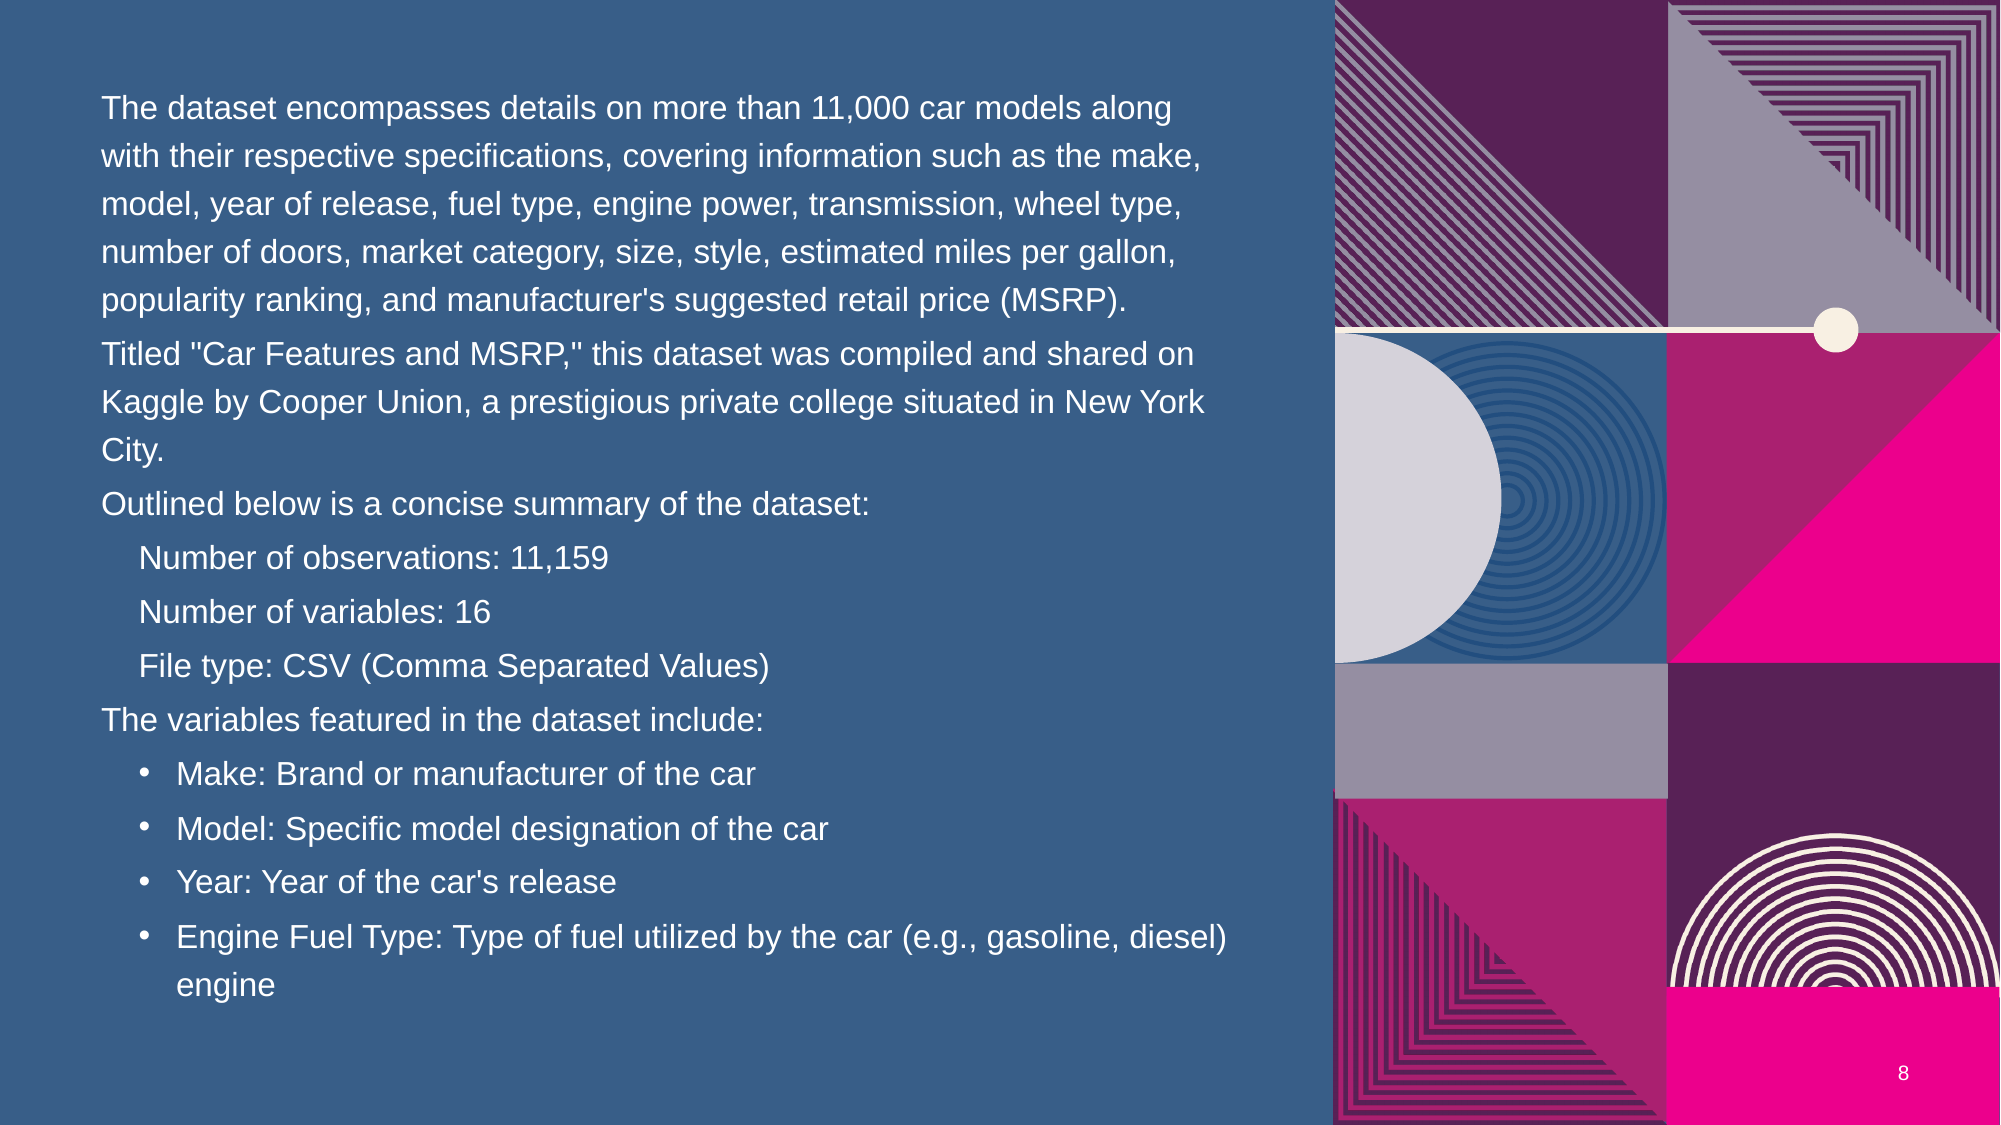

The dataset encompasses details on more than 11,000 car models along with their respective specifications, covering information such as the make, model, year of release, fuel type, engine power, transmission, wheel type, number of doors, market category, size, style, estimated miles per gallon, popularity ranking, and manufacturer's suggested retail price (MSRP).
Titled "Car Features and MSRP," this dataset was compiled and shared on Kaggle by Cooper Union, a prestigious private college situated in New York City.
Outlined below is a concise summary of the dataset:
	Number of observations: 11,159
	Number of variables: 16
	File type: CSV (Comma Separated Values)
The variables featured in the dataset include:
Make: Brand or manufacturer of the car
Model: Specific model designation of the car
Year: Year of the car's release
Engine Fuel Type: Type of fuel utilized by the car (e.g., gasoline, diesel) engine
8